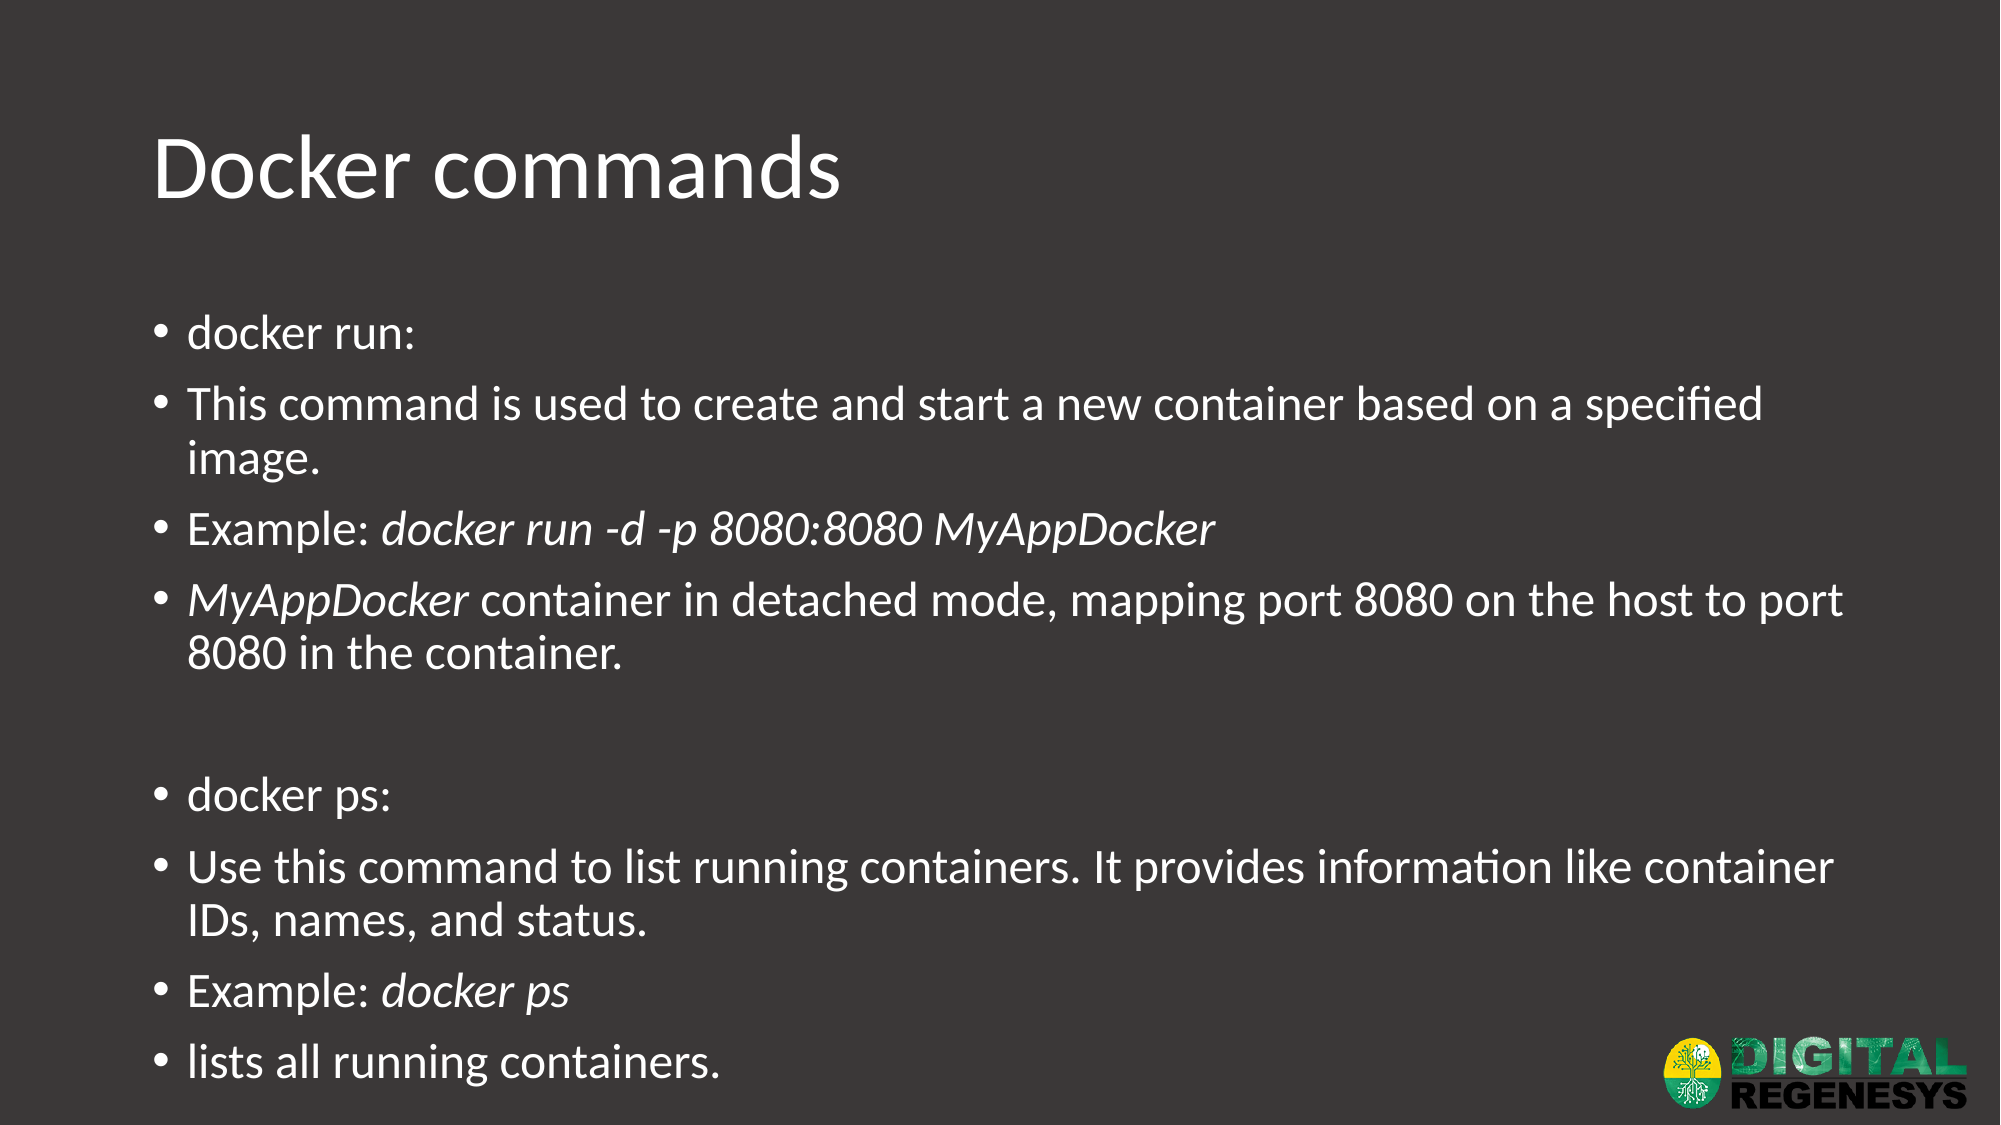

# Docker commands
docker run:
This command is used to create and start a new container based on a specified image.
Example: docker run -d -p 8080:8080 MyAppDocker
MyAppDocker container in detached mode, mapping port 8080 on the host to port 8080 in the container.

docker ps:
Use this command to list running containers. It provides information like container IDs, names, and status.
Example: docker ps
lists all running containers.